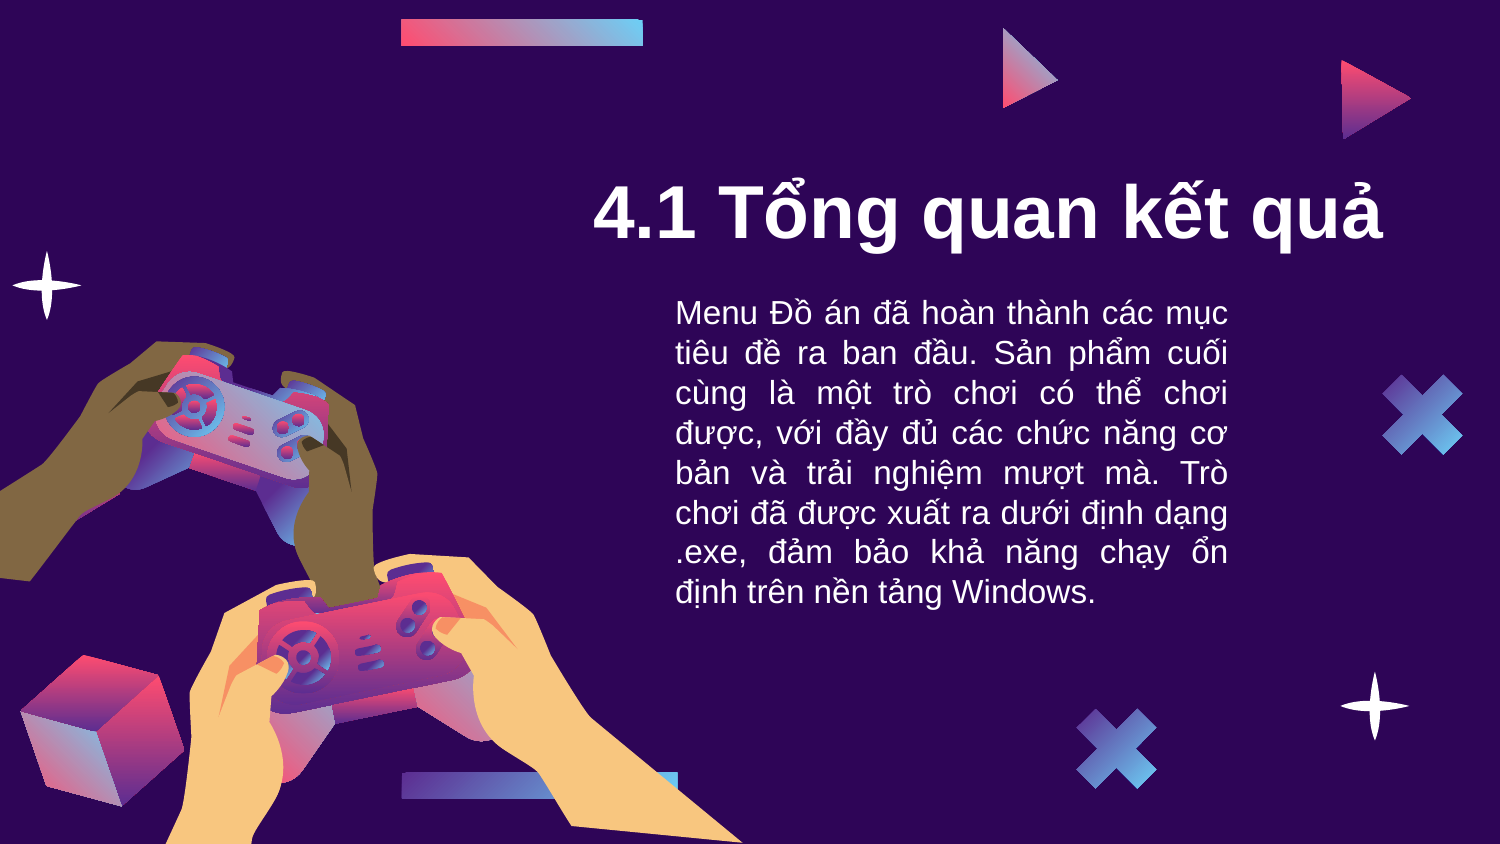

# 4.1 Tổng quan kết quả
Menu Đồ án đã hoàn thành các mục tiêu đề ra ban đầu. Sản phẩm cuối cùng là một trò chơi có thể chơi được, với đầy đủ các chức năng cơ bản và trải nghiệm mượt mà. Trò chơi đã được xuất ra dưới định dạng .exe, đảm bảo khả năng chạy ổn định trên nền tảng Windows.